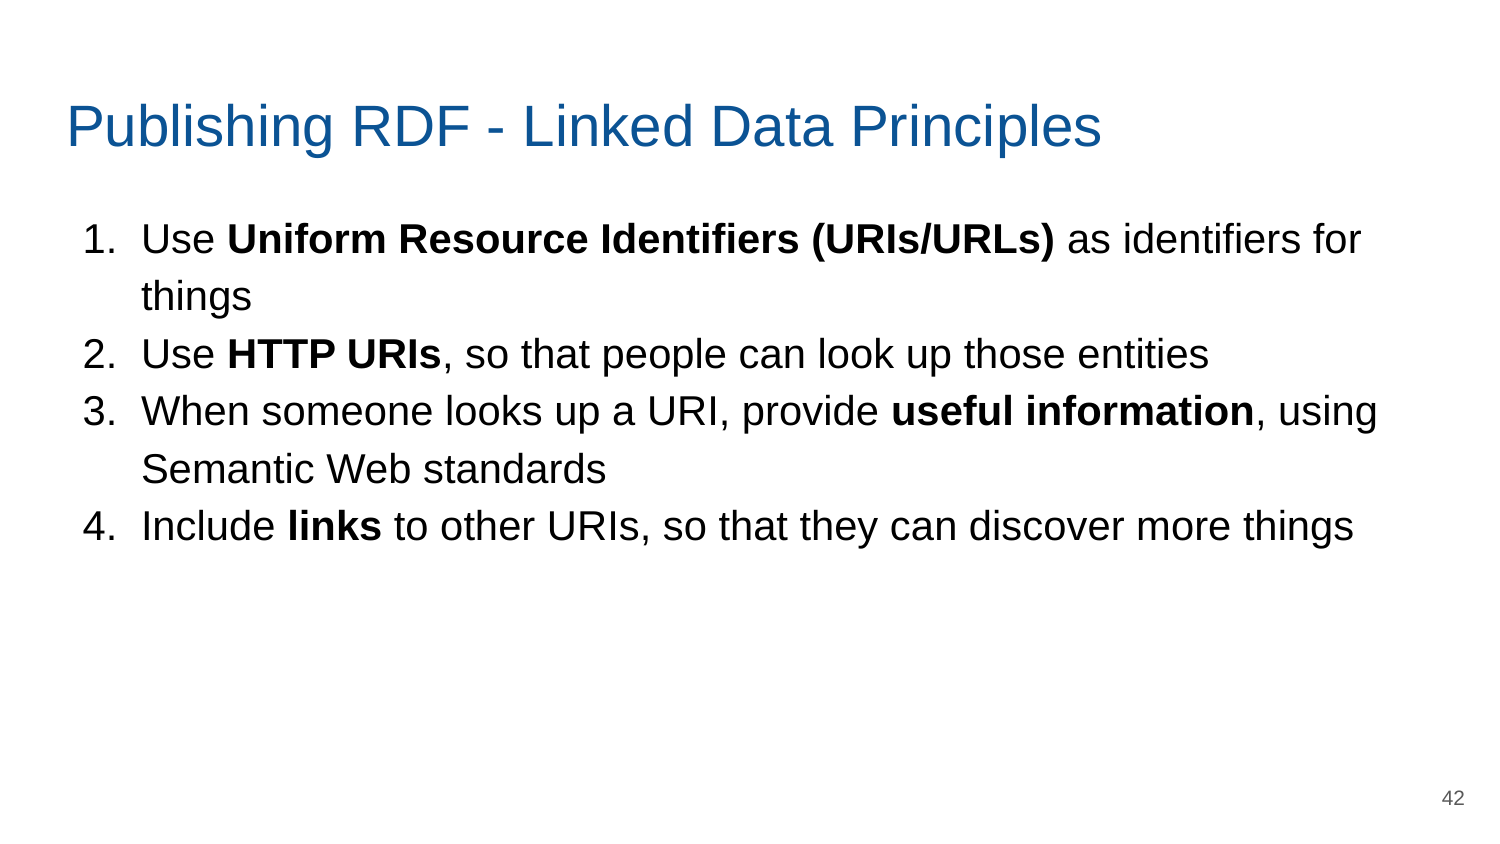

# Publishing RDF - Linked Data Principles
Use Uniform Resource Identifiers (URIs/URLs) as identifiers for things
Use HTTP URIs, so that people can look up those entities
When someone looks up a URI, provide useful information, using Semantic Web standards
Include links to other URIs, so that they can discover more things
42